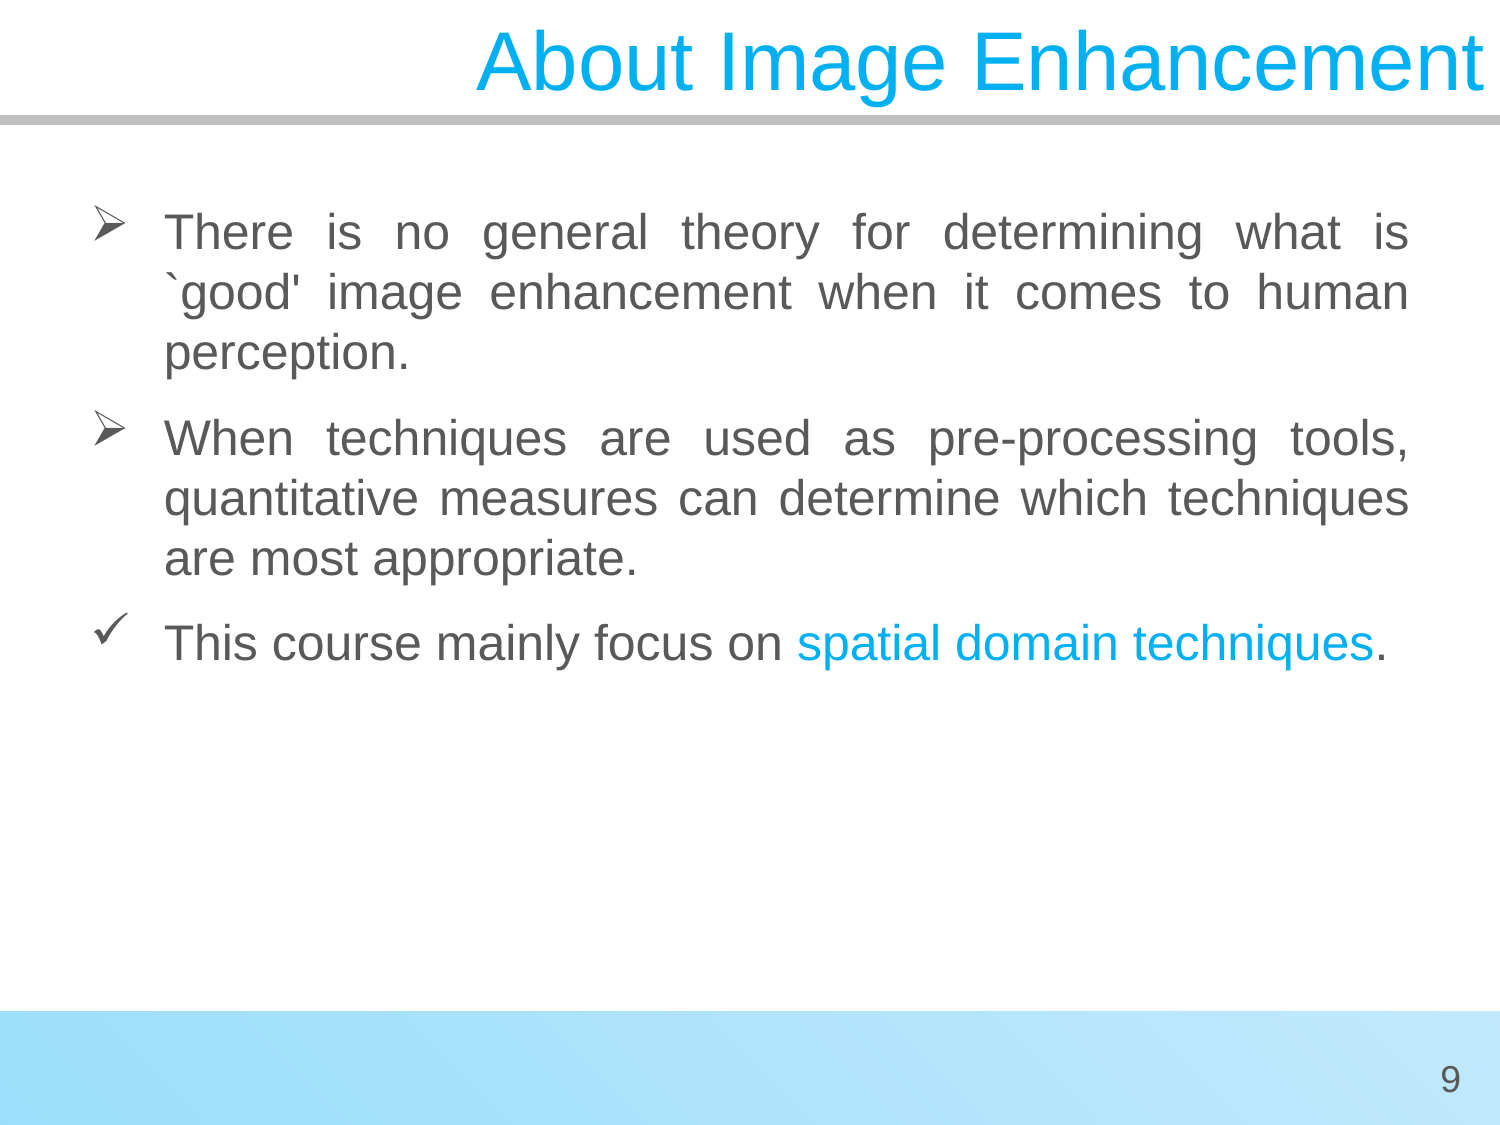

About Image Enhancement
There is no general theory for determining what is `good' image enhancement when it comes to human perception.
When techniques are used as pre-processing tools, quantitative measures can determine which techniques are most appropriate.
This course mainly focus on spatial domain techniques.